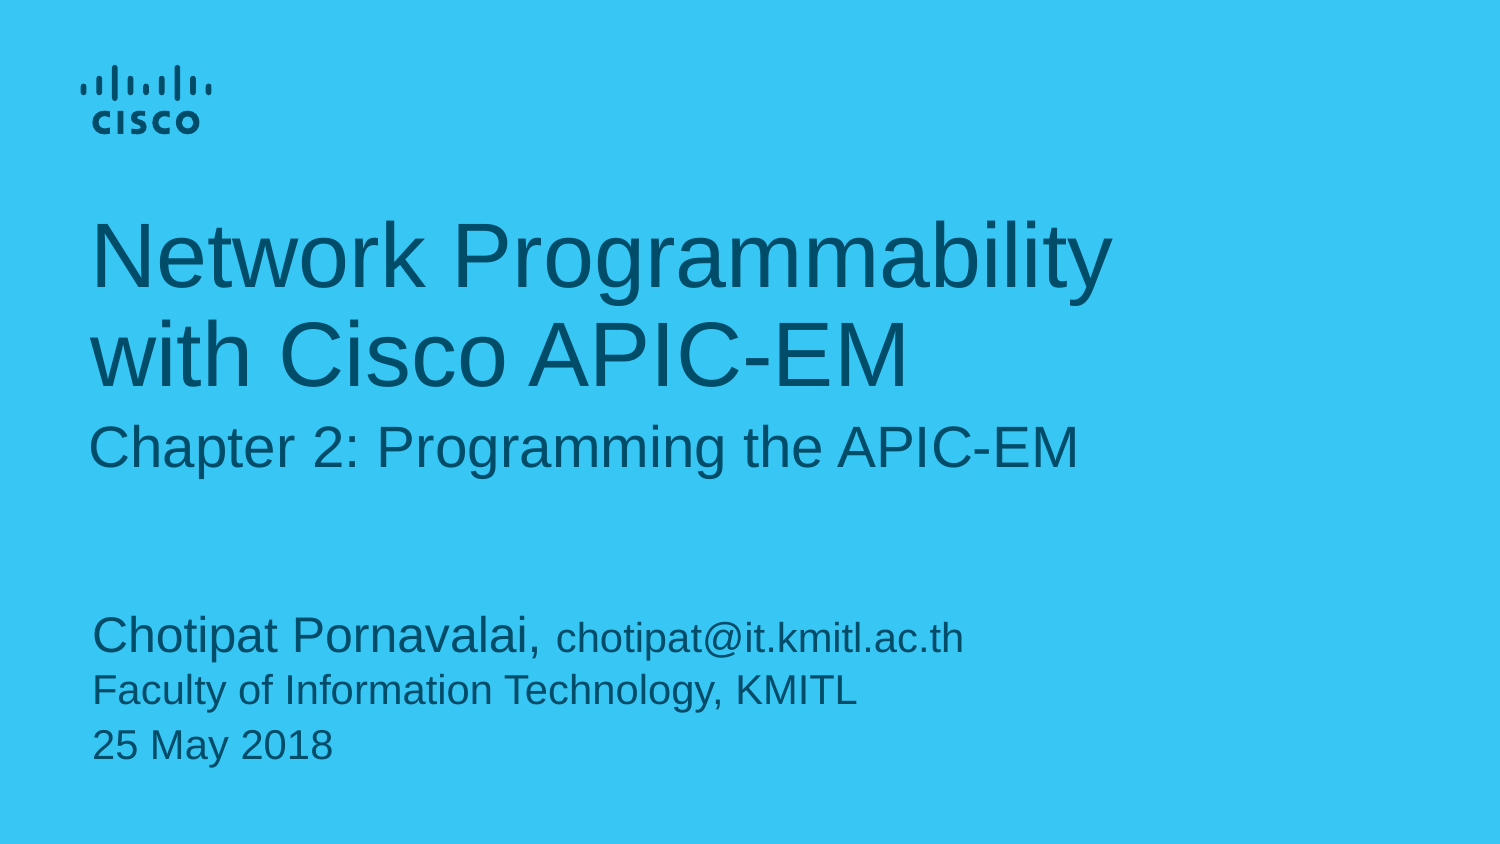

# Network Programmability with Cisco APIC-EM
Chapter 2: Programming the APIC-EM
Chotipat Pornavalai, chotipat@it.kmitl.ac.th
Faculty of Information Technology, KMITL
25 May 2018